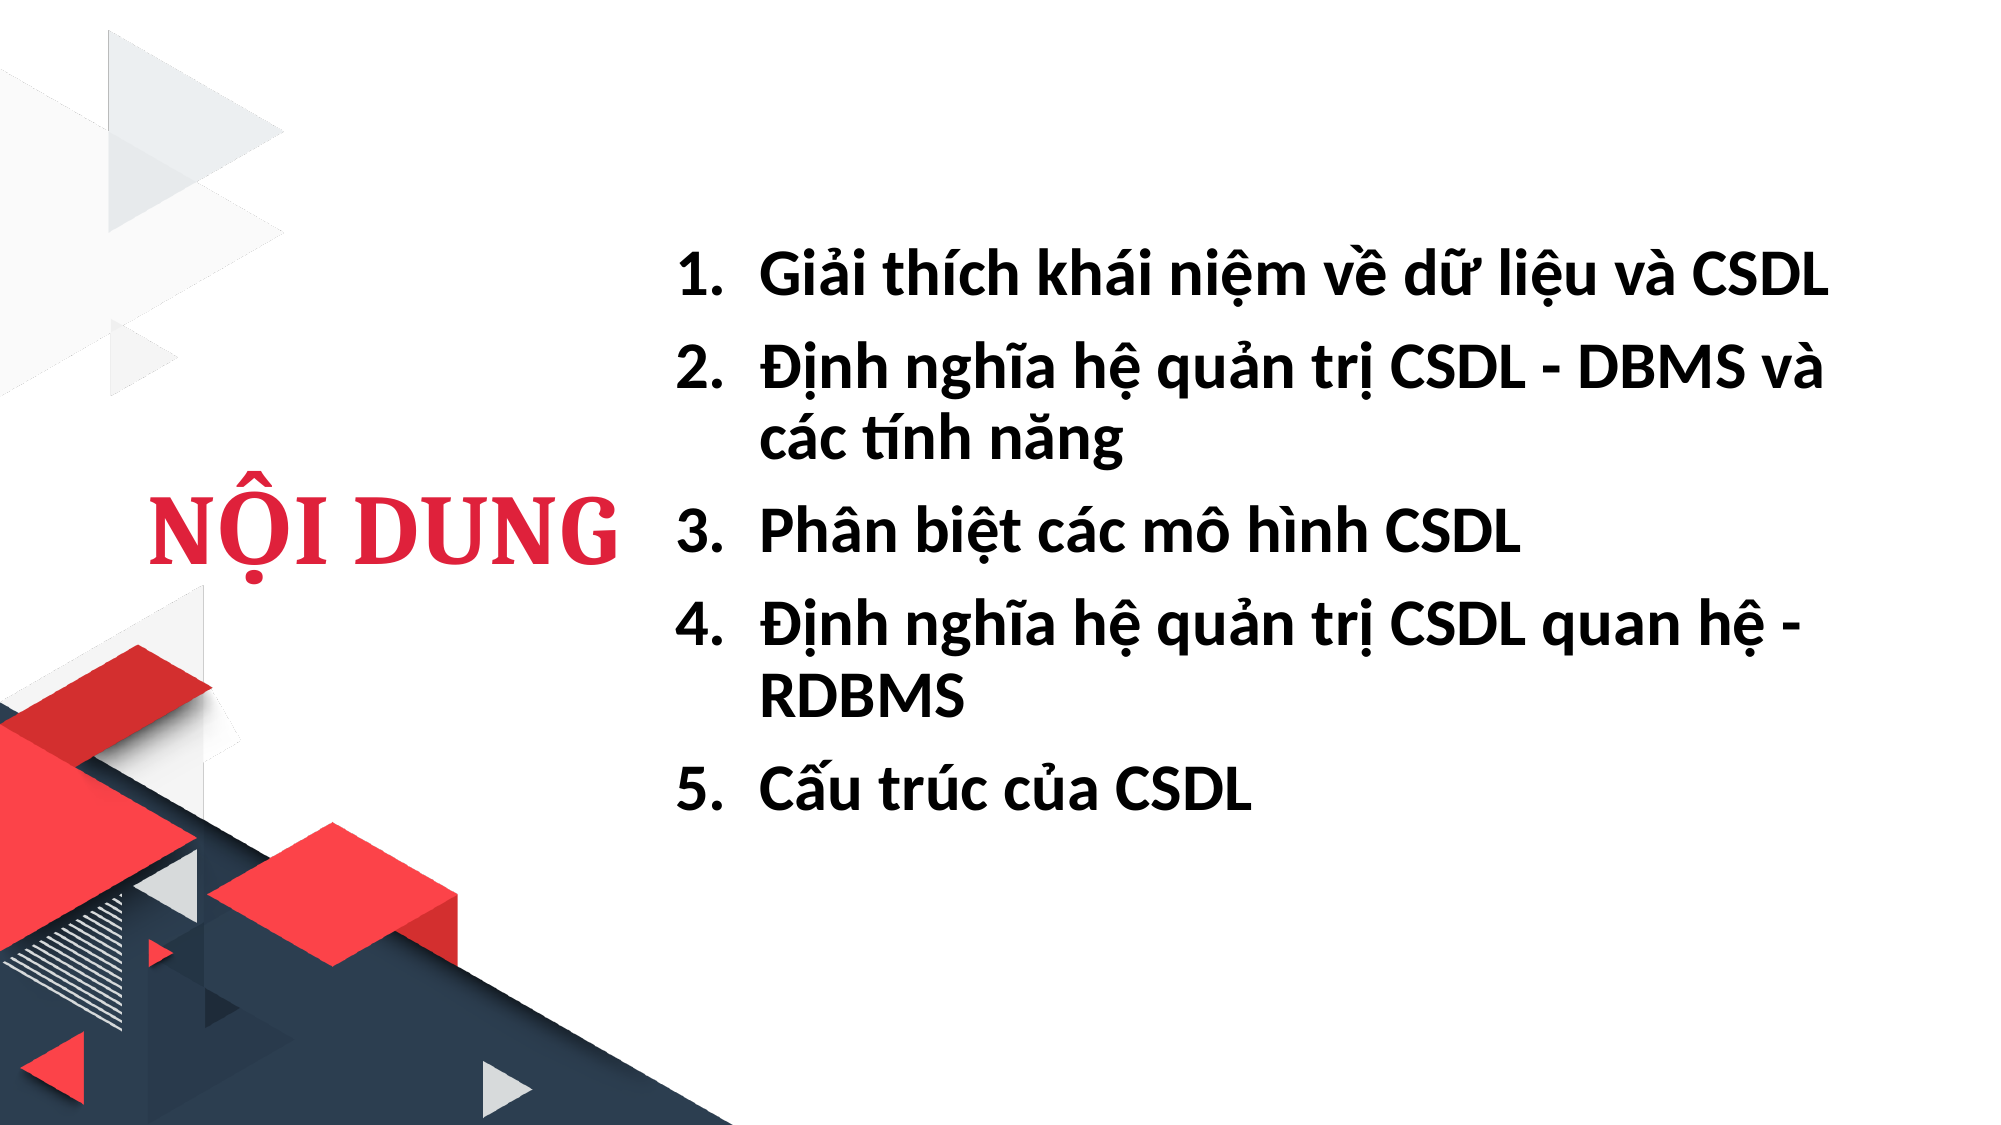

Giải thích khái niệm về dữ liệu và CSDL
Định nghĩa hệ quản trị CSDL - DBMS và các tính năng
Phân biệt các mô hình CSDL
Định nghĩa hệ quản trị CSDL quan hệ - RDBMS
Cấu trúc của CSDL
NỘI DUNG